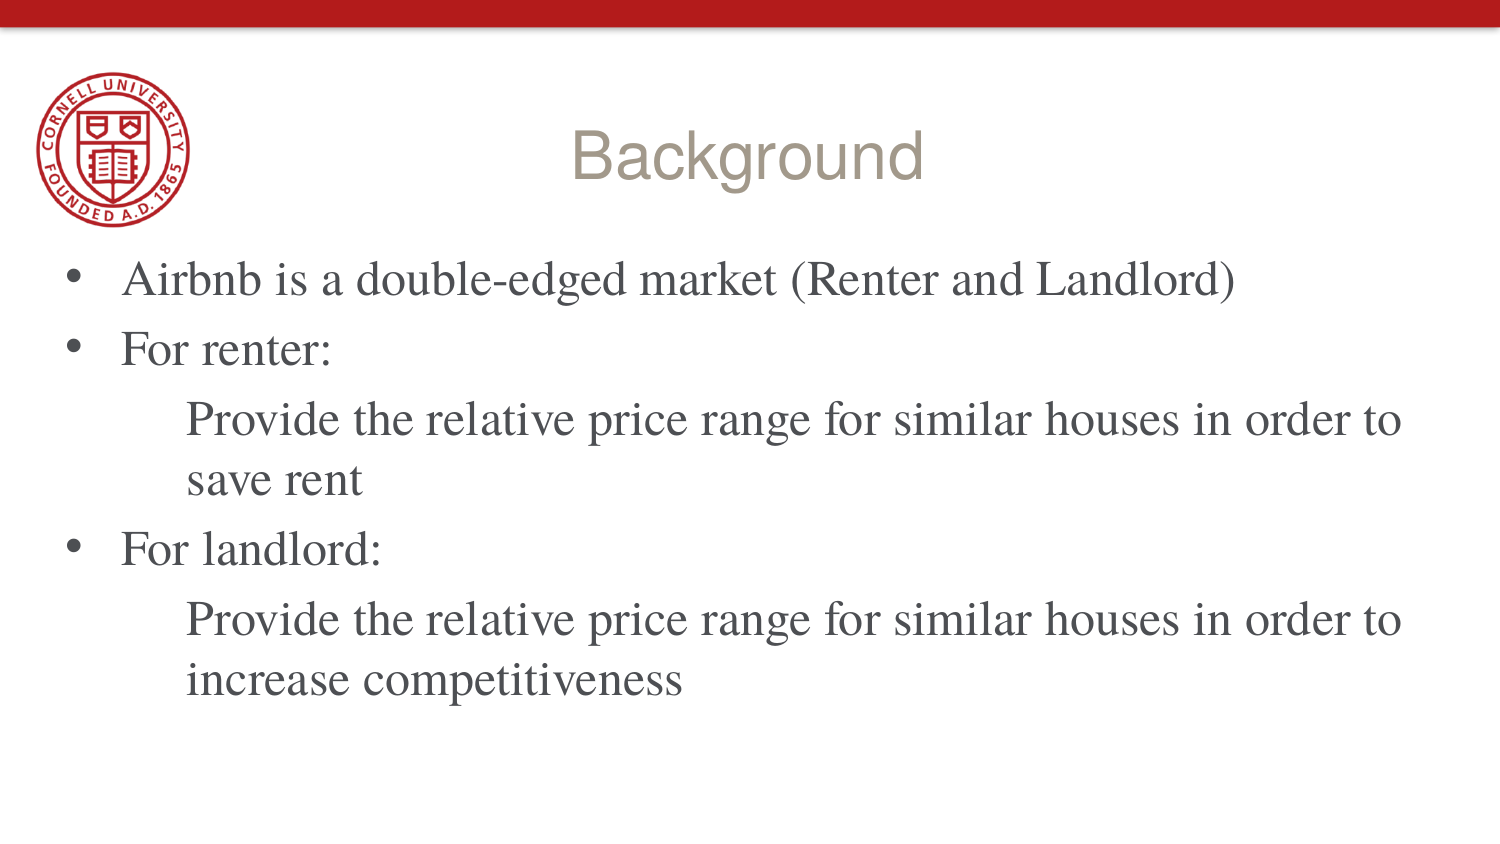

Background
Airbnb is a double-edged market (Renter and Landlord)
For renter:
Provide the relative price range for similar houses in order to save rent
For landlord:
Provide the relative price range for similar houses in order to increase competitiveness